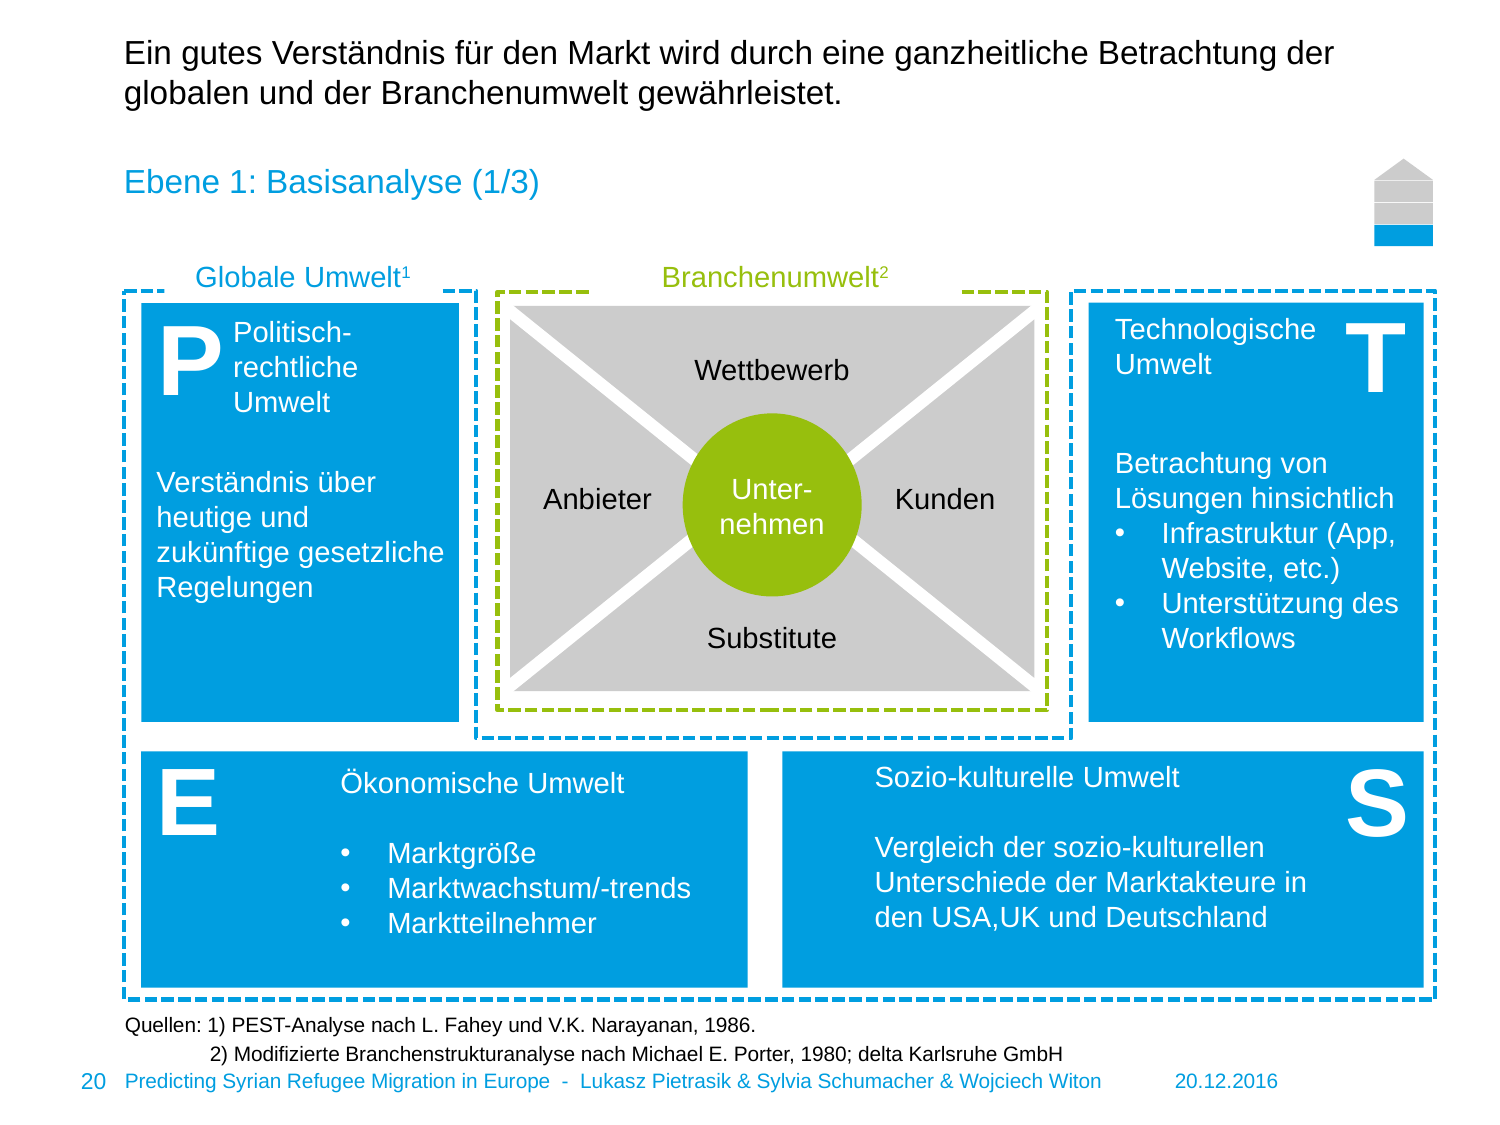

# Ein gutes Verständnis für den Markt wird durch eine ganzheitliche Betrachtung der globalen und der Branchenumwelt gewährleistet.
Ebene 1: Basisanalyse (1/3)

Branchenumwelt2

Wettbewerb

Unter-nehmen
Anbieter

Kunden

Substitute

Globale Umwelt1
Technologische Umwelt

Betrachtung von Lösungen hinsichtlich
Infrastruktur (App, Website, etc.)
Unterstützung des Workflows

T

Politisch- rechtliche Umwelt

P
E

S

Ökonomische Umwelt

Marktgröße
Marktwachstum/-trends
Marktteilnehmer

Sozio-kulturelle Umwelt

Vergleich der sozio-kulturellen Unterschiede der Marktakteure in den USA,UK und Deutschland

Verständnis über heutige und zukünftige gesetzliche Regelungen

Quellen: 1) PEST-Analyse nach L. Fahey und V.K. Narayanan, 1986.
	     2) Modifizierte Branchenstrukturanalyse nach Michael E. Porter, 1980; delta Karlsruhe GmbH